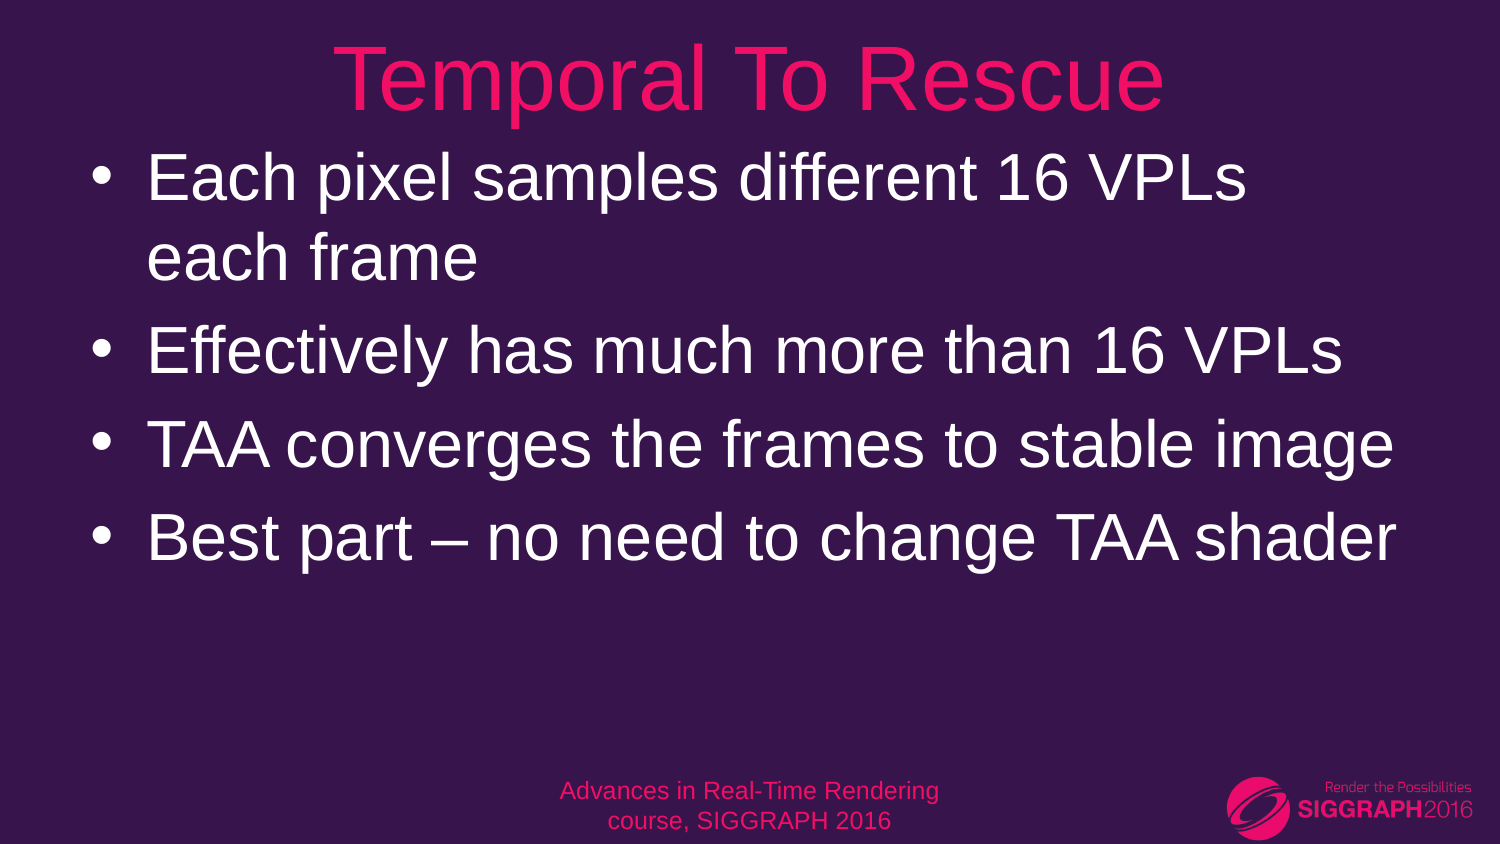

# Temporal To Rescue
Each pixel samples different 16 VPLs each frame
Effectively has much more than 16 VPLs
TAA converges the frames to stable image
Best part – no need to change TAA shader
Advances in Real-Time Rendering course, SIGGRAPH 2016